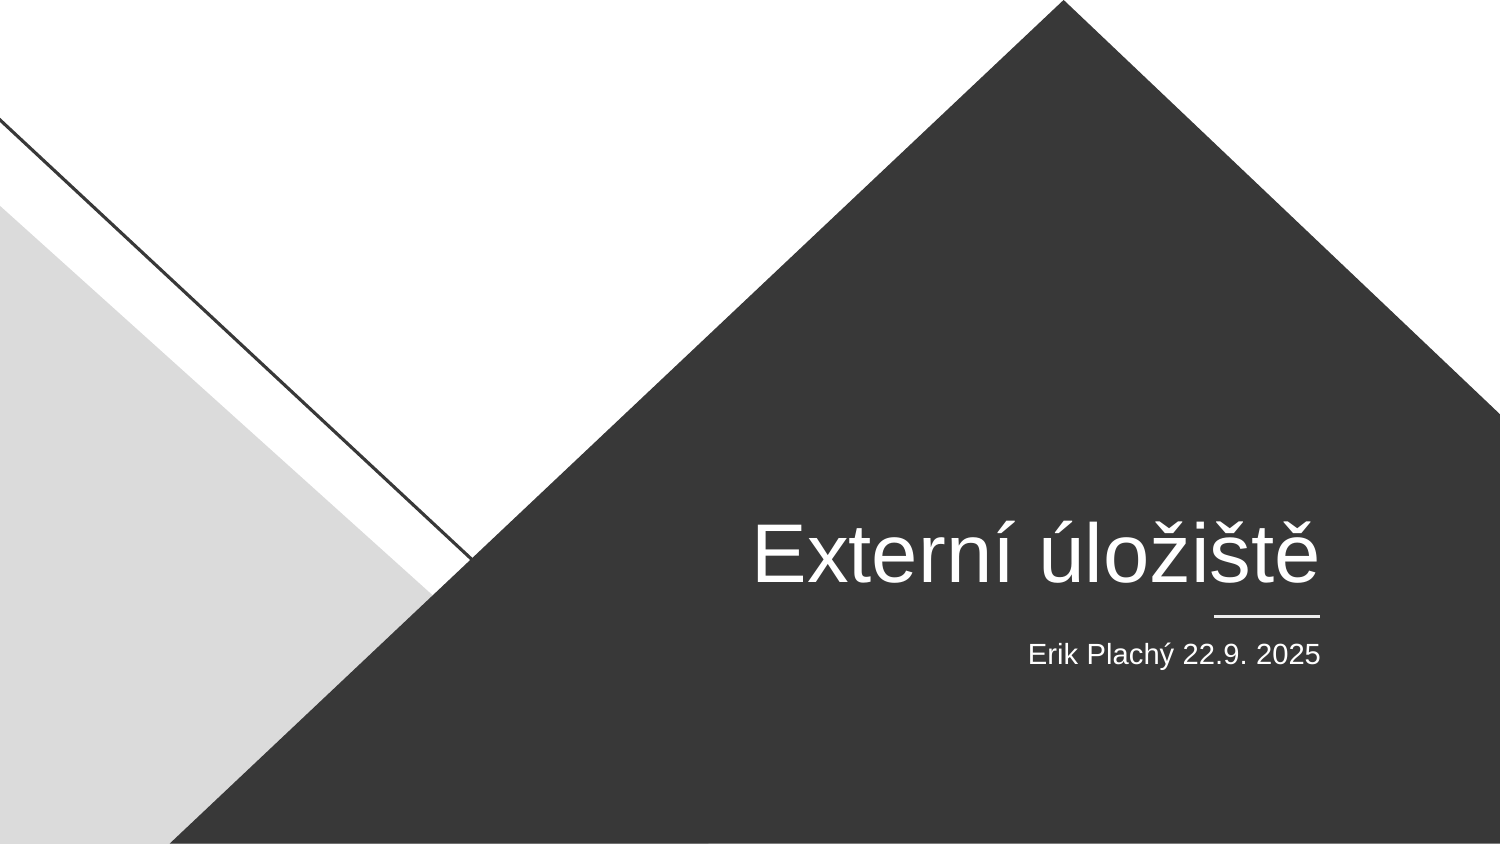

# Externí úložiště
Erik Plachý 22.9. 2025